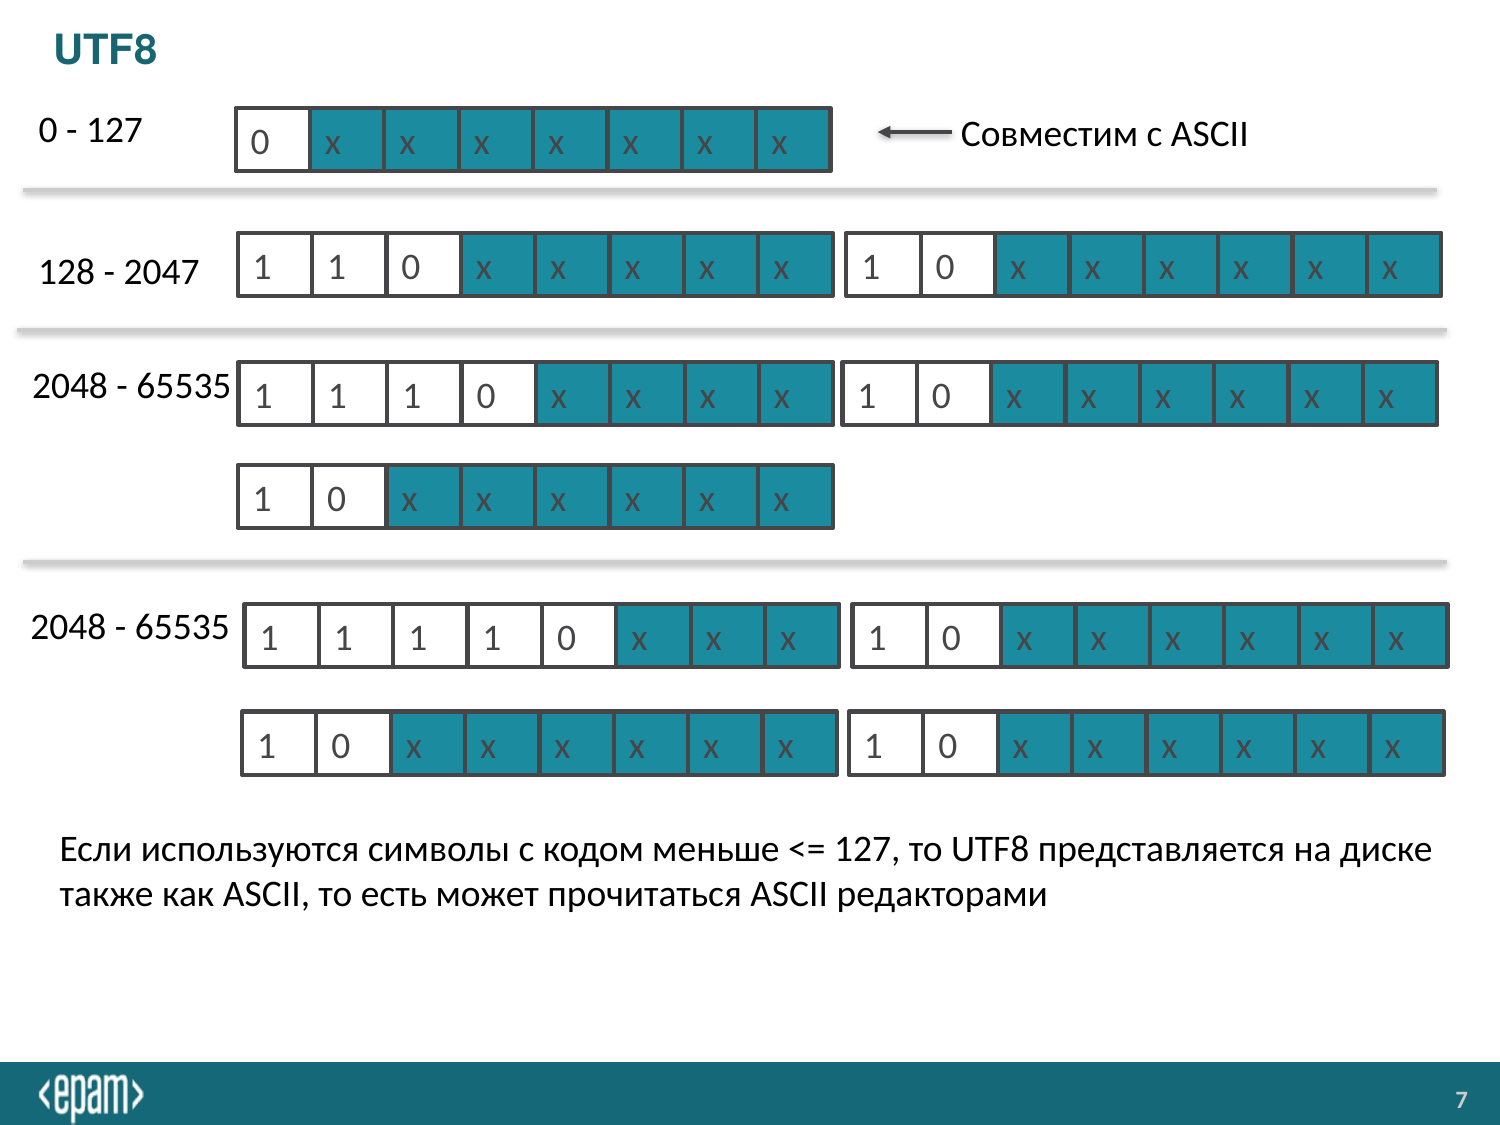

# UTF8
0 - 127
Совместим с ASCII
0
x
x
x
x
x
x
x
1
1
0
x
x
x
x
x
1
0
x
x
x
x
x
x
128 - 2047
2048 - 65535
1
1
1
0
x
x
x
x
1
0
x
x
x
x
x
x
1
0
x
x
x
x
x
x
2048 - 65535
1
1
1
1
0
x
x
x
1
0
x
x
x
x
x
x
1
0
x
x
x
x
x
x
1
0
x
x
x
x
x
x
Если используются символы с кодом меньше <= 127, то UTF8 представляется на диске
также как ASCII, то есть может прочитаться ASCII редакторами